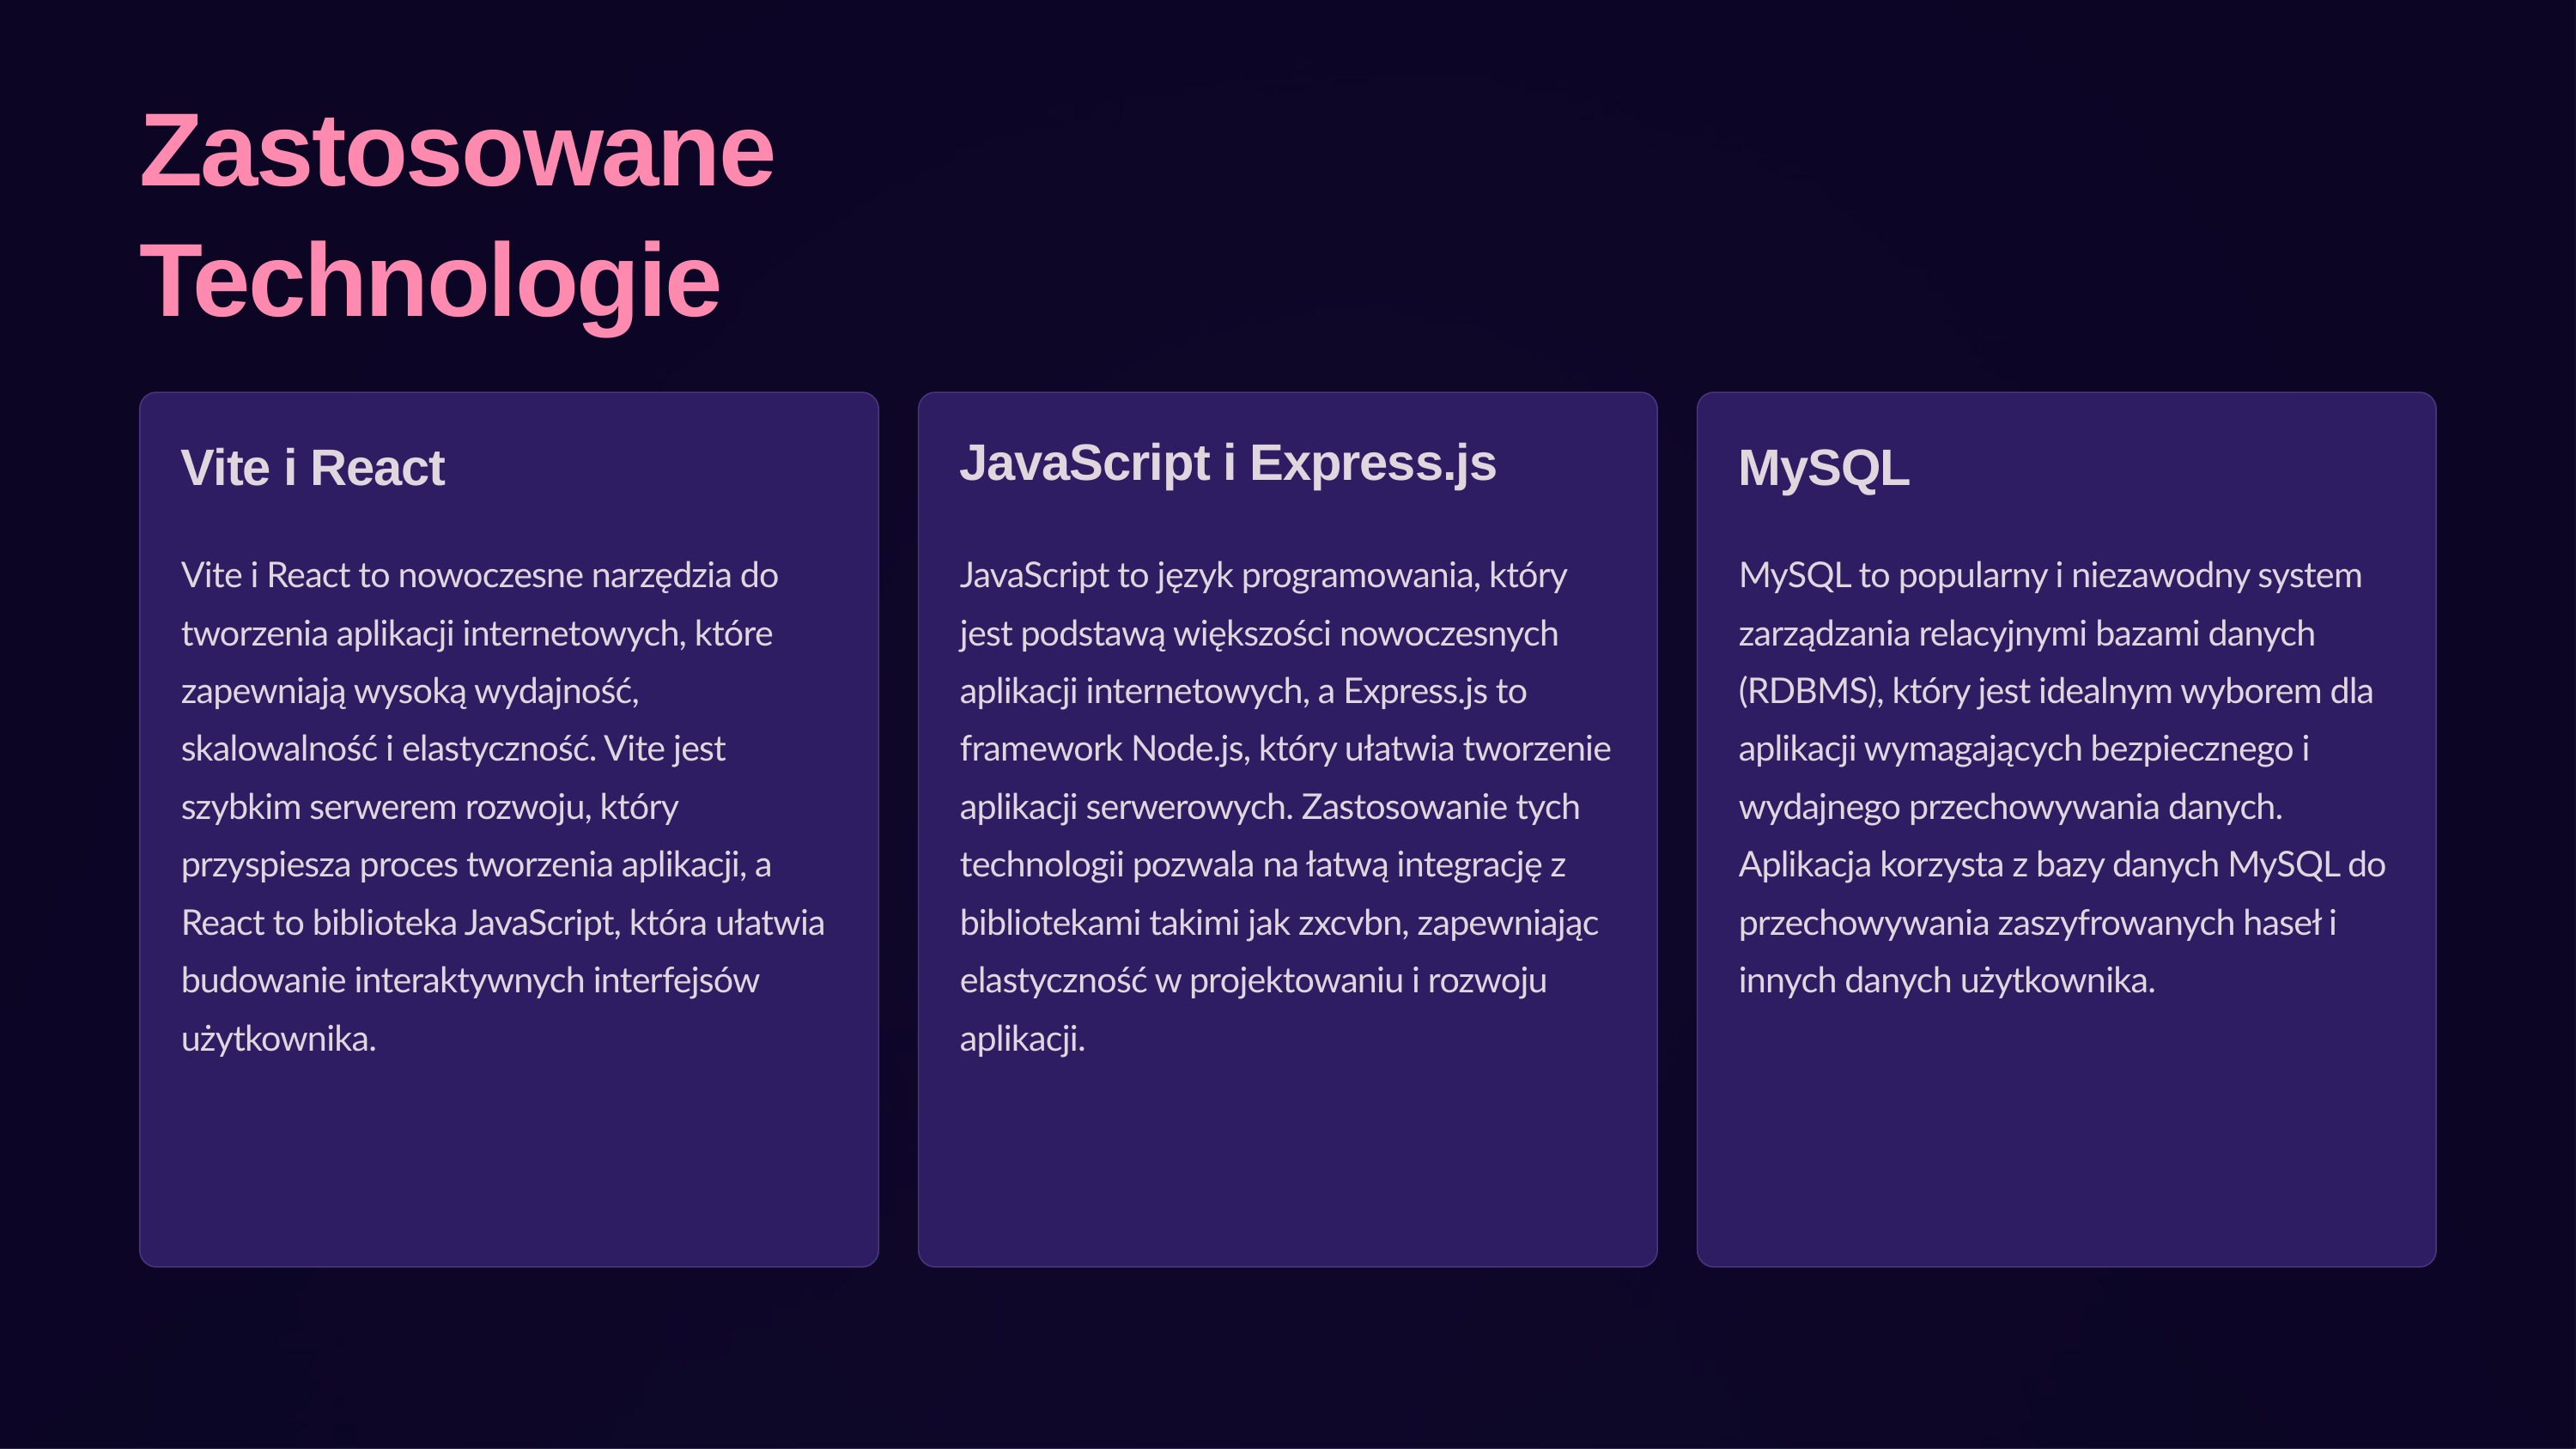

Zastosowane Technologie

JavaScript i Express.js
Vite i React
MySQL
Vite i React to nowoczesne narzędzia do tworzenia aplikacji internetowych, które zapewniają wysoką wydajność, skalowalność i elastyczność. Vite jest szybkim serwerem rozwoju, który przyspiesza proces tworzenia aplikacji, a React to biblioteka JavaScript, która ułatwia budowanie interaktywnych interfejsów użytkownika.
JavaScript to język programowania, który jest podstawą większości nowoczesnych aplikacji internetowych, a Express.js to framework Node.js, który ułatwia tworzenie aplikacji serwerowych. Zastosowanie tych technologii pozwala na łatwą integrację z bibliotekami takimi jak zxcvbn, zapewniając elastyczność w projektowaniu i rozwoju aplikacji.
MySQL to popularny i niezawodny system zarządzania relacyjnymi bazami danych (RDBMS), który jest idealnym wyborem dla aplikacji wymagających bezpiecznego i wydajnego przechowywania danych. Aplikacja korzysta z bazy danych MySQL do przechowywania zaszyfrowanych haseł i innych danych użytkownika.